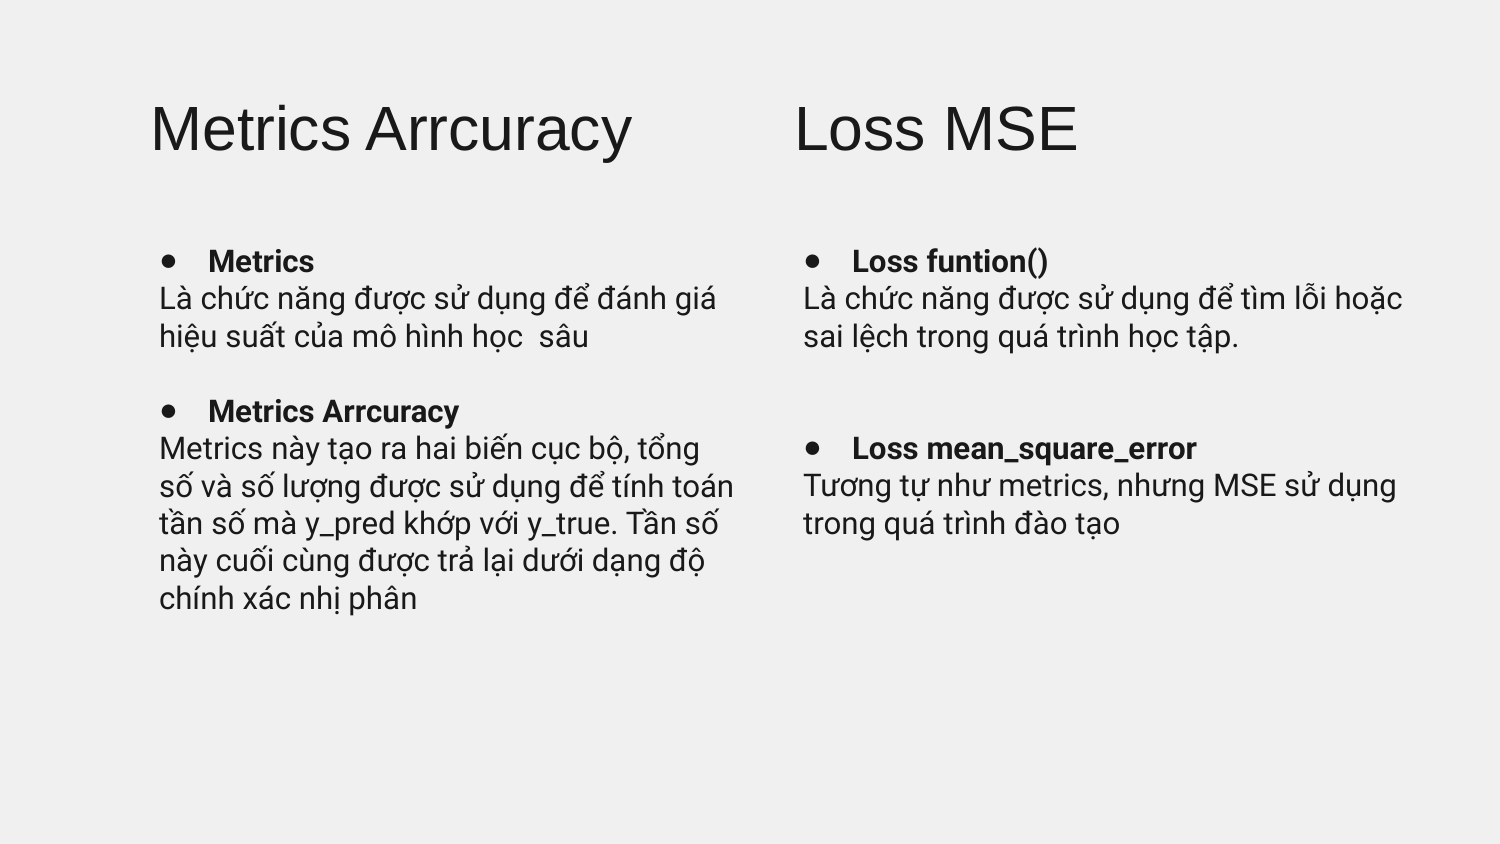

# Metrics Arrcuracy
 Loss MSE

Loss funtion()
Là chức năng được sử dụng để tìm lỗi hoặc sai lệch trong quá trình học tập.

Loss mean_square_error
Tương tự như metrics, nhưng MSE sử dụng trong quá trình đào tạo

Metrics
Là chức năng được sử dụng để đánh giá hiệu suất của mô hình học  sâu

Metrics Arrcuracy
Metrics này tạo ra hai biến cục bộ, tổng số và số lượng được sử dụng để tính toán tần số mà y_pred khớp với y_true. Tần số này cuối cùng được trả lại dưới dạng độ chính xác nhị phân